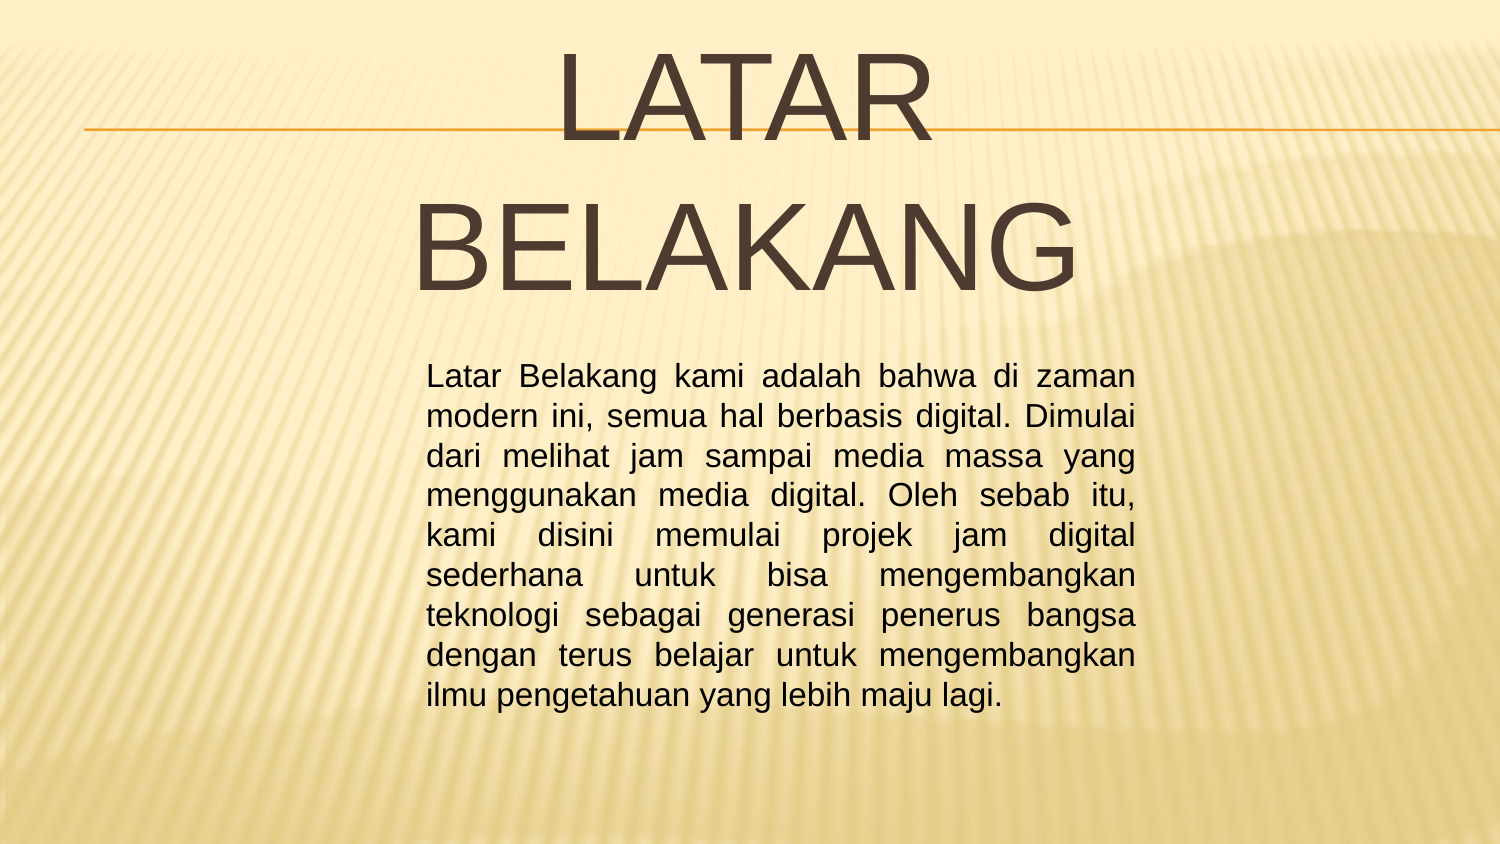

# Latar belakang
	Latar Belakang kami adalah bahwa di zaman modern ini, semua hal berbasis digital. Dimulai dari melihat jam sampai media massa yang menggunakan media digital. Oleh sebab itu, kami disini memulai projek jam digital sederhana untuk bisa mengembangkan teknologi sebagai generasi penerus bangsa dengan terus belajar untuk mengembangkan ilmu pengetahuan yang lebih maju lagi.